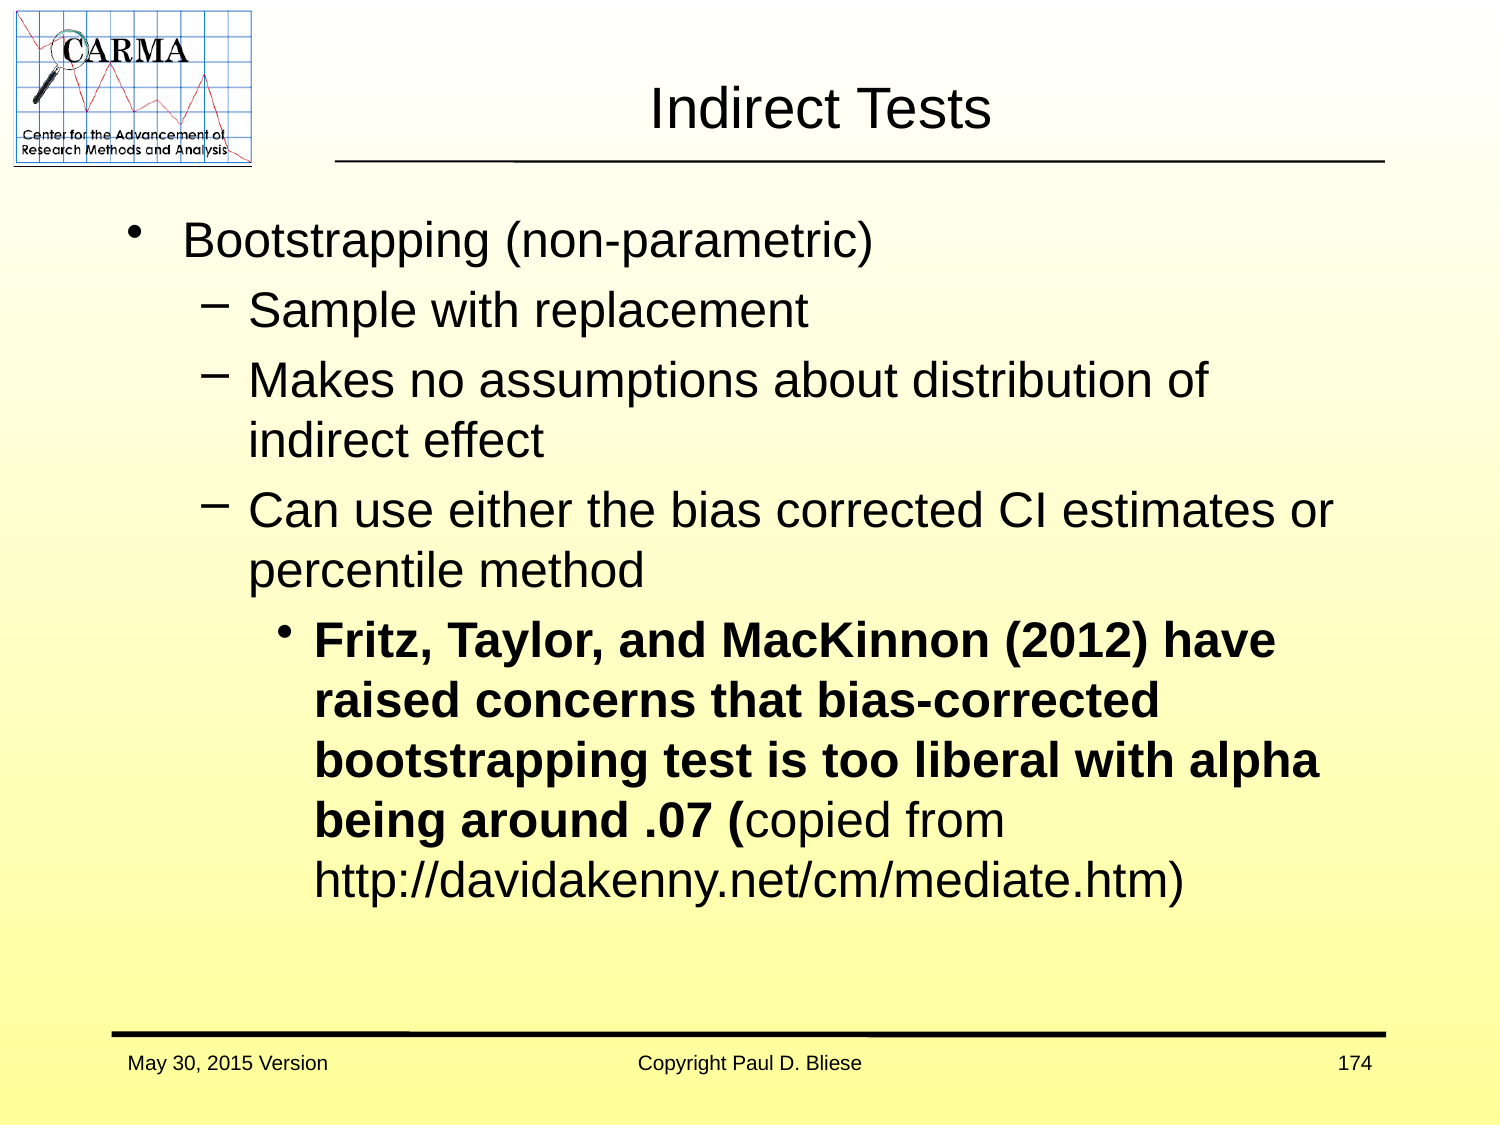

# Indirect Tests
Bootstrapping (non-parametric)
Sample with replacement
Makes no assumptions about distribution of indirect effect
Can use either the bias corrected CI estimates or percentile method
Fritz, Taylor, and MacKinnon (2012) have raised concerns that bias-corrected bootstrapping test is too liberal with alpha being around .07 (copied from http://davidakenny.net/cm/mediate.htm)

May 30, 2015 Version
Copyright Paul D. Bliese
174